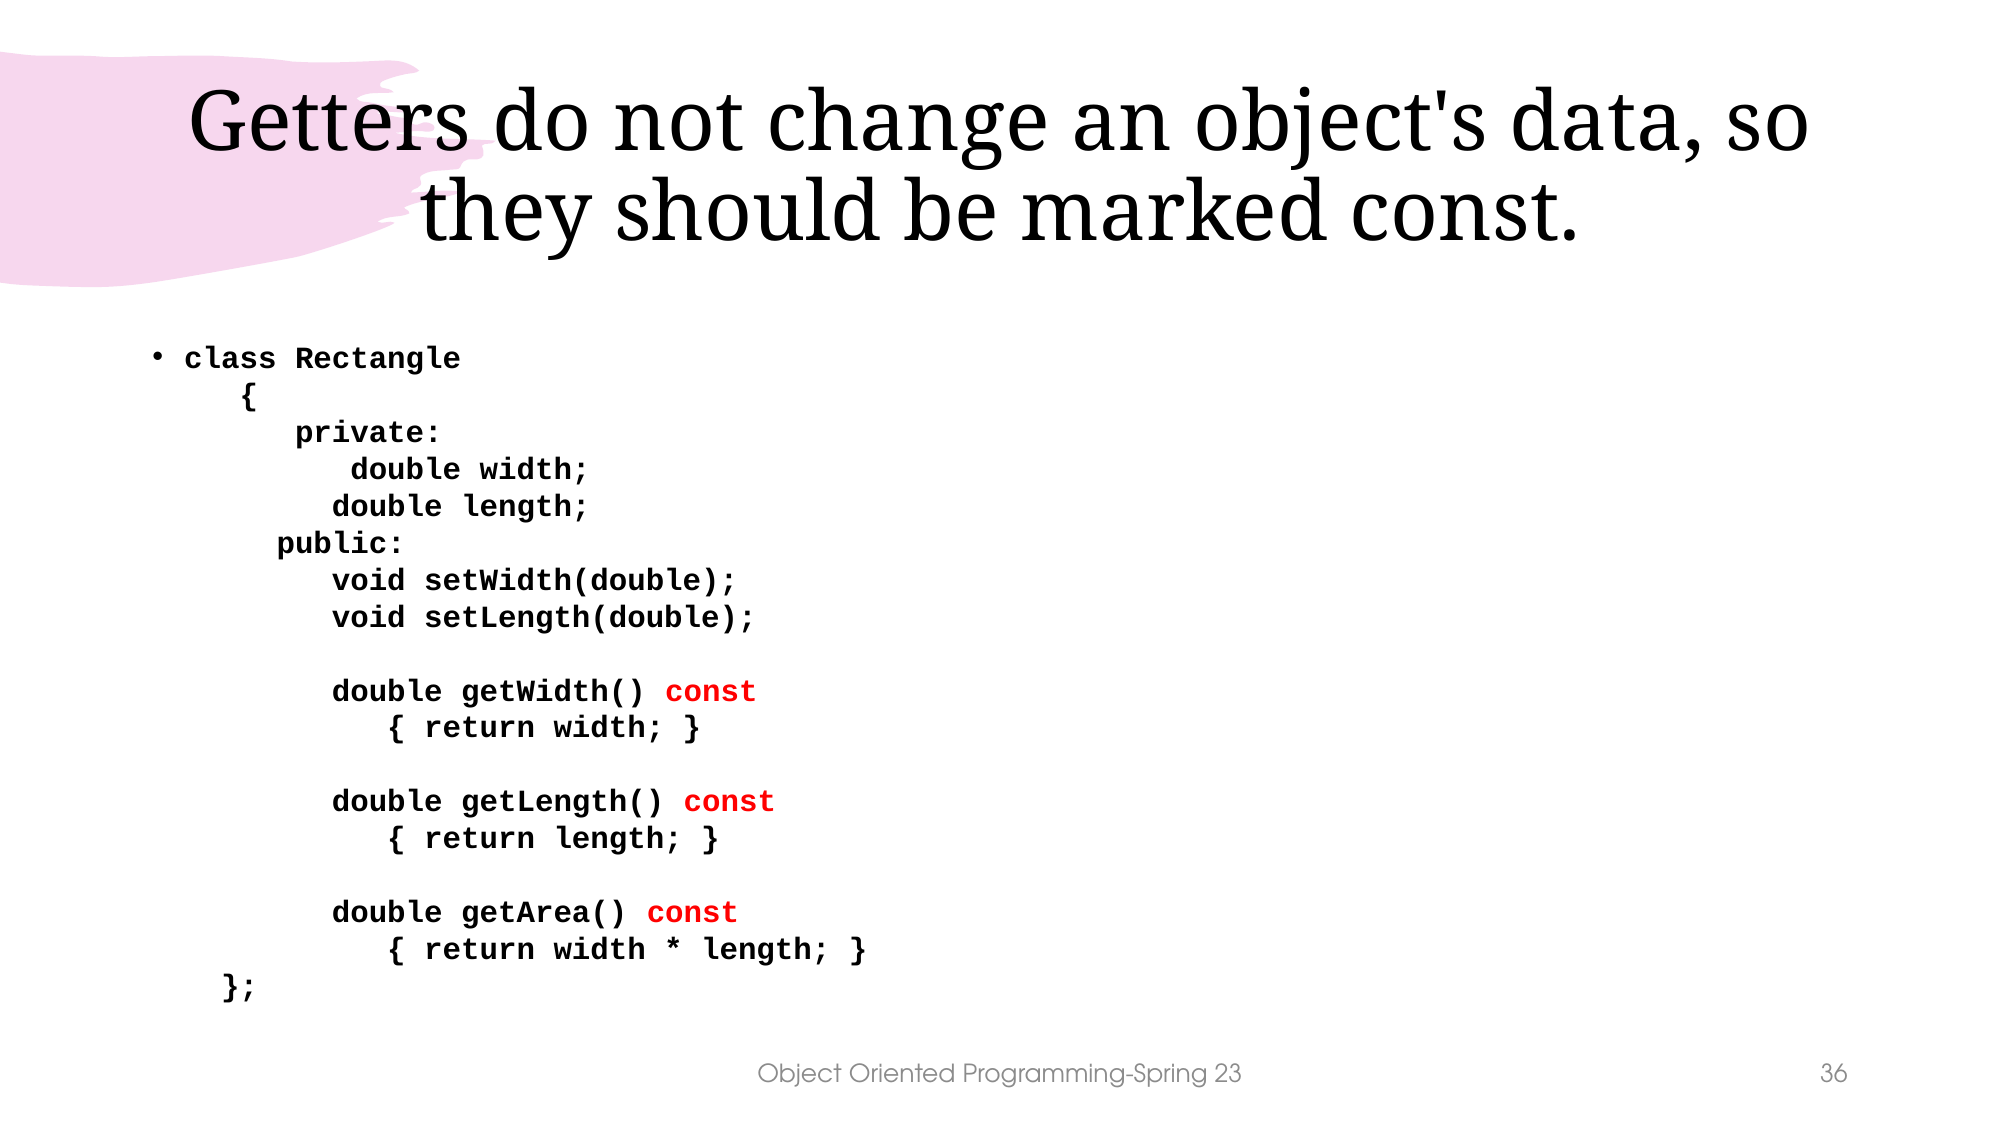

# Getters do not change an object's data, so they should be marked const.
class Rectangle
   {
      private:
         double width;
        double length;
     public:
        void setWidth(double);
        void setLength(double);
        double getWidth() const
           { return width; }
        double getLength() const
           { return length; }
        double getArea() const
           { return width * length; }
  };
Object Oriented Programming-Spring 23
36